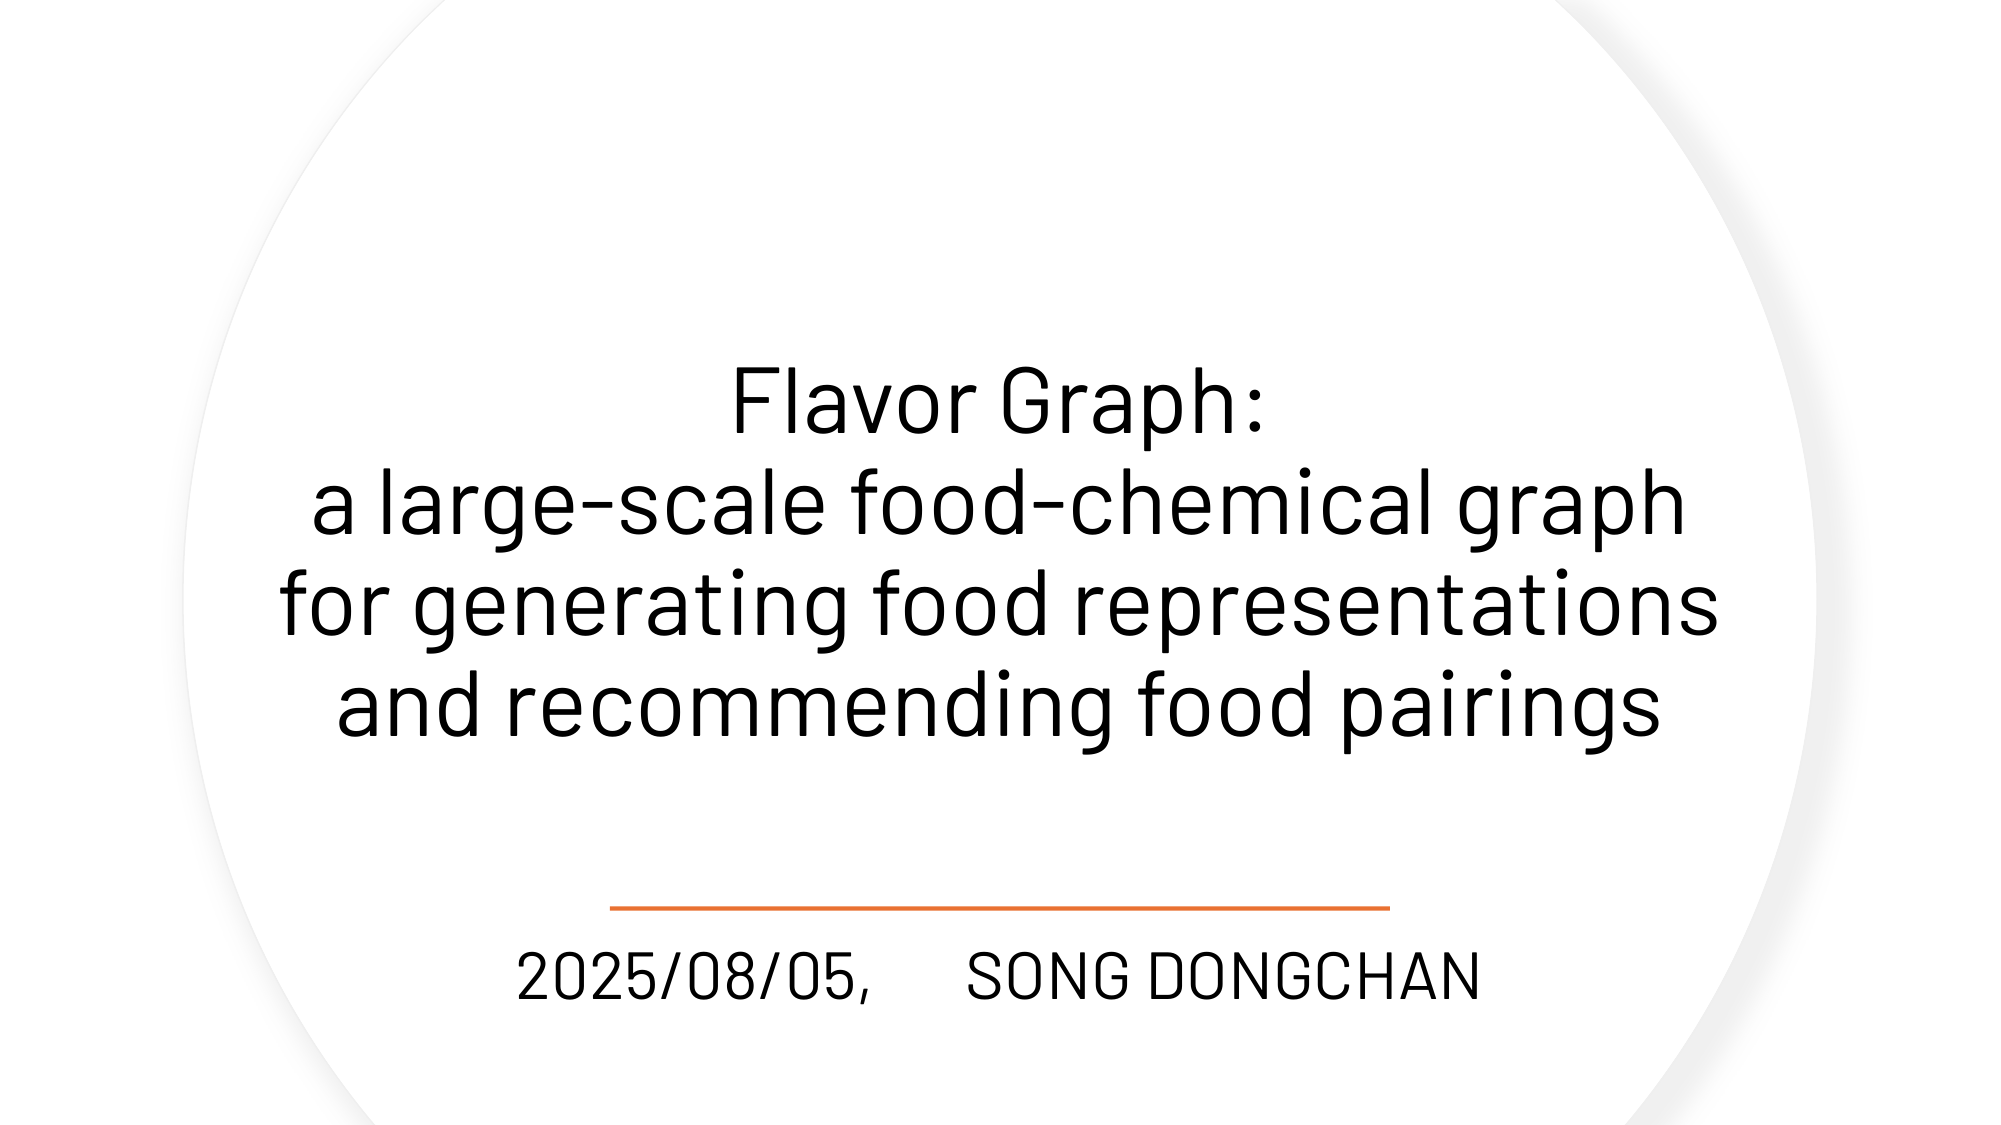

# Flavor Graph: a large-scale food-chemical graph for generating food representations and recommending food pairings

2025/08/05, 	SONG DONGCHAN